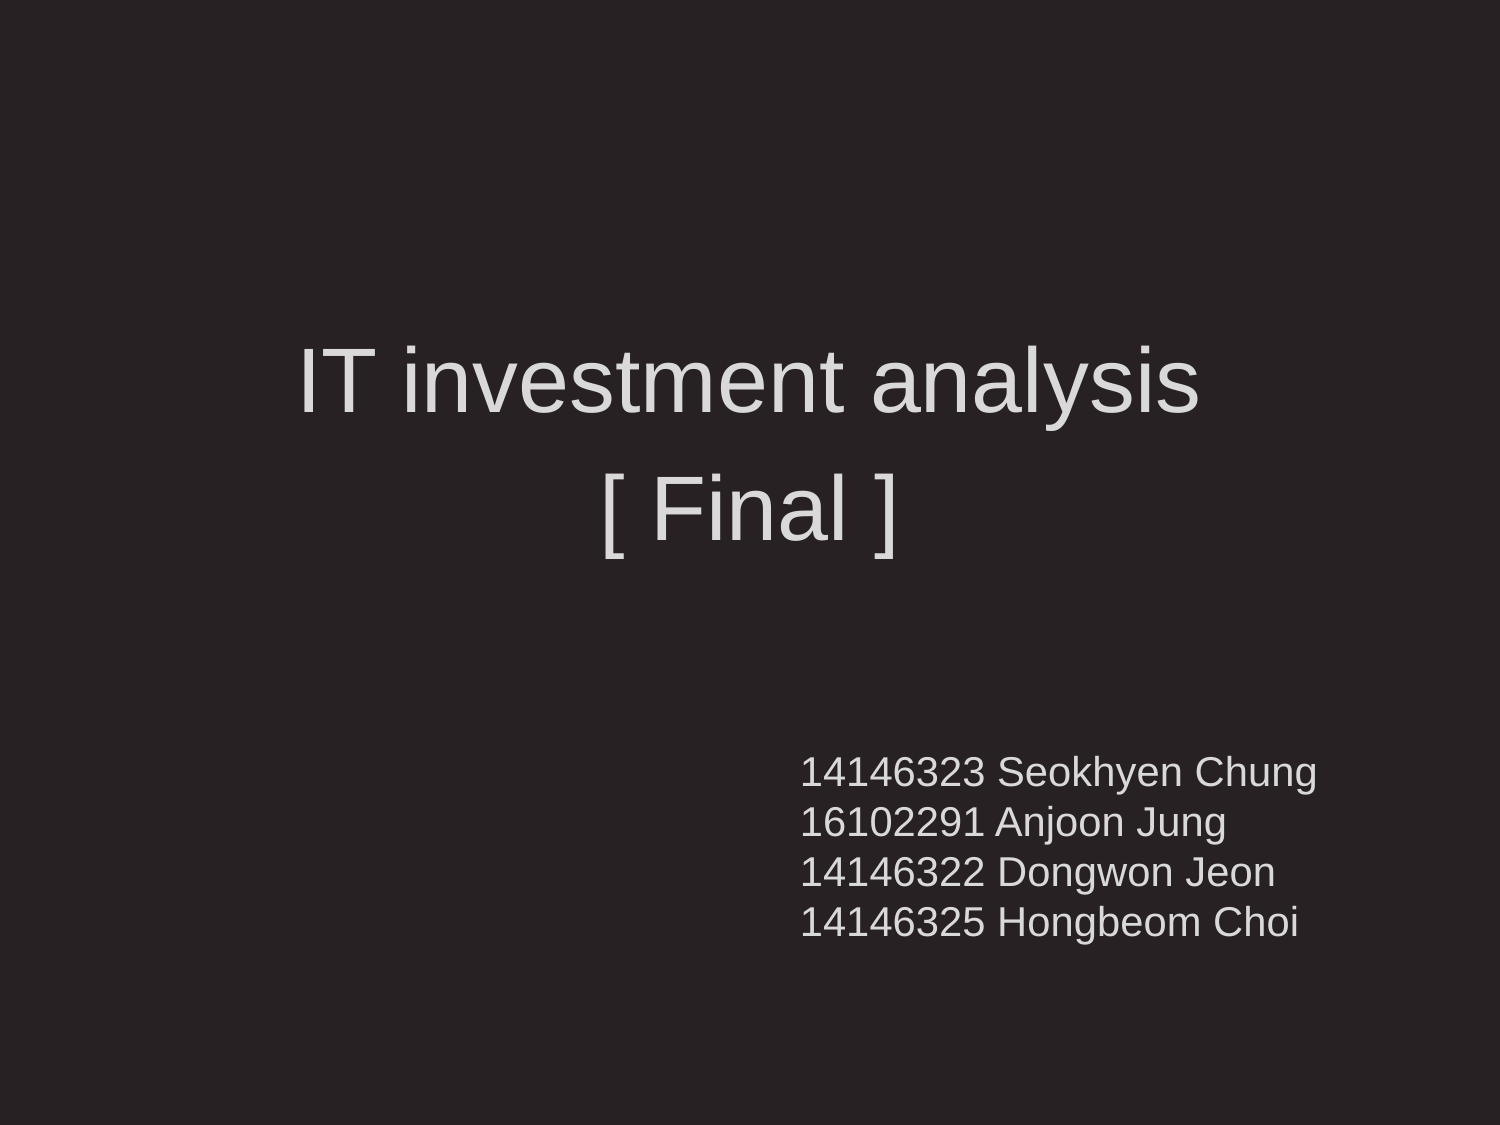

IT investment analysis
[ Final ]
14146323 Seokhyen Chung
16102291 Anjoon Jung
14146322 Dongwon Jeon
14146325 Hongbeom Choi